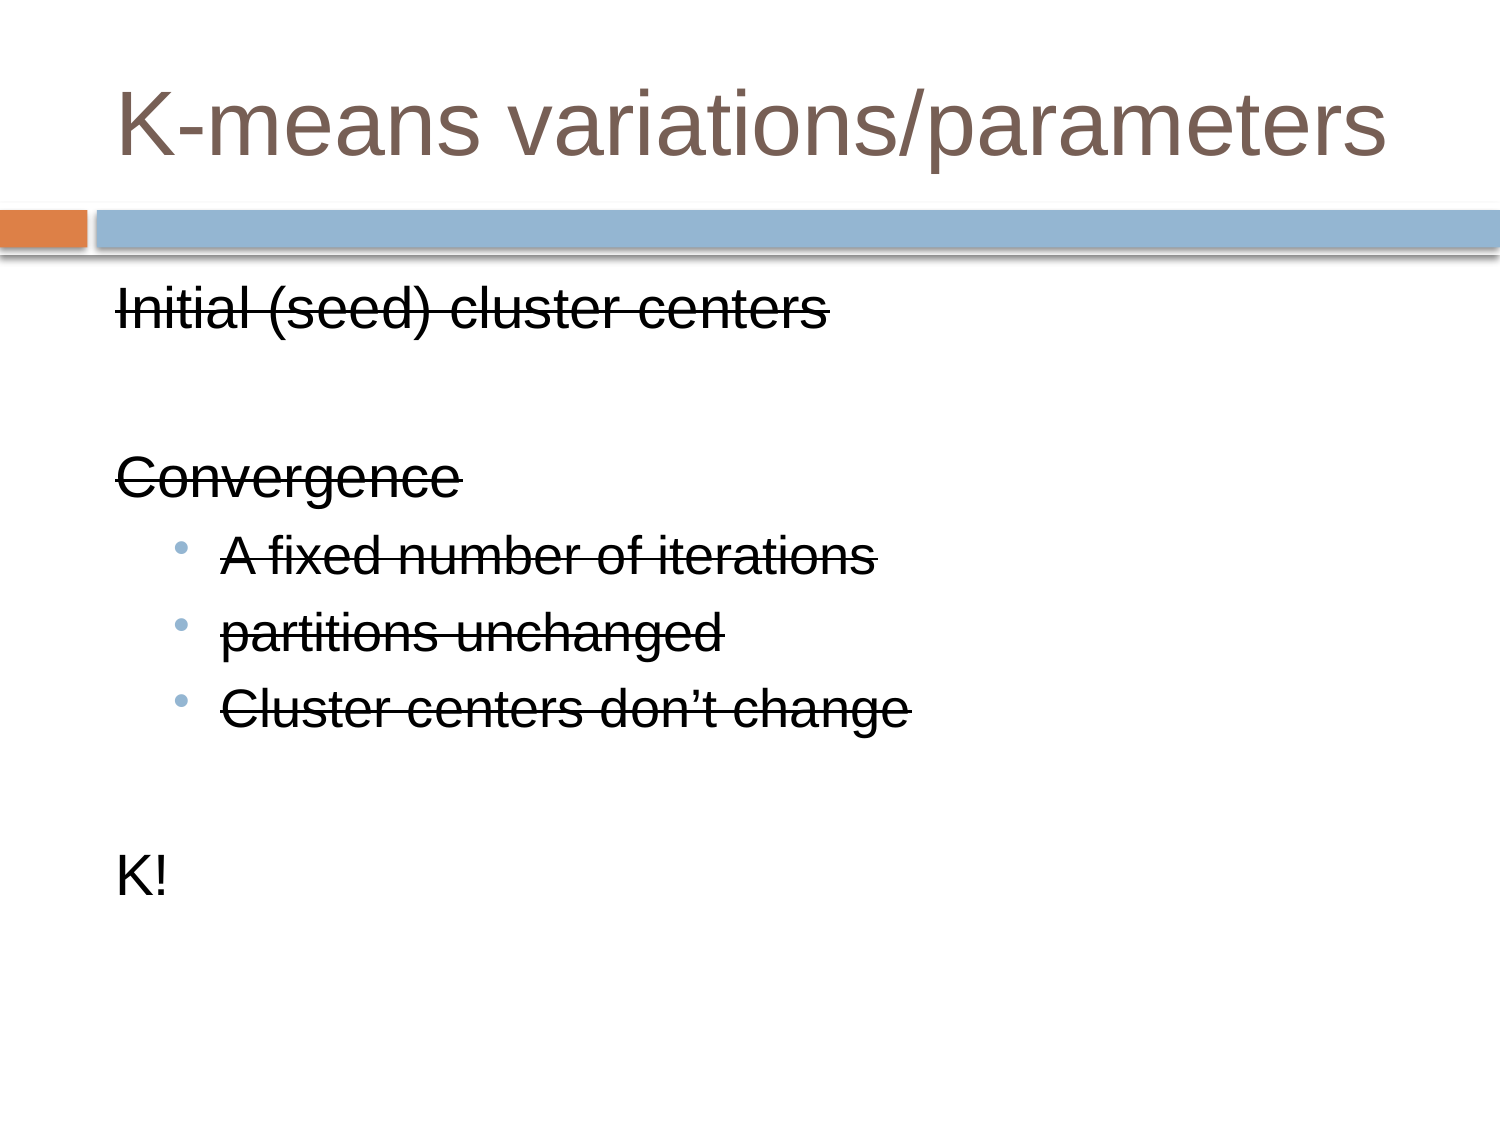

# K-means variations/parameters
Initial (seed) cluster centers

Convergence
A fixed number of iterations
partitions unchanged
Cluster centers don’t change

K!